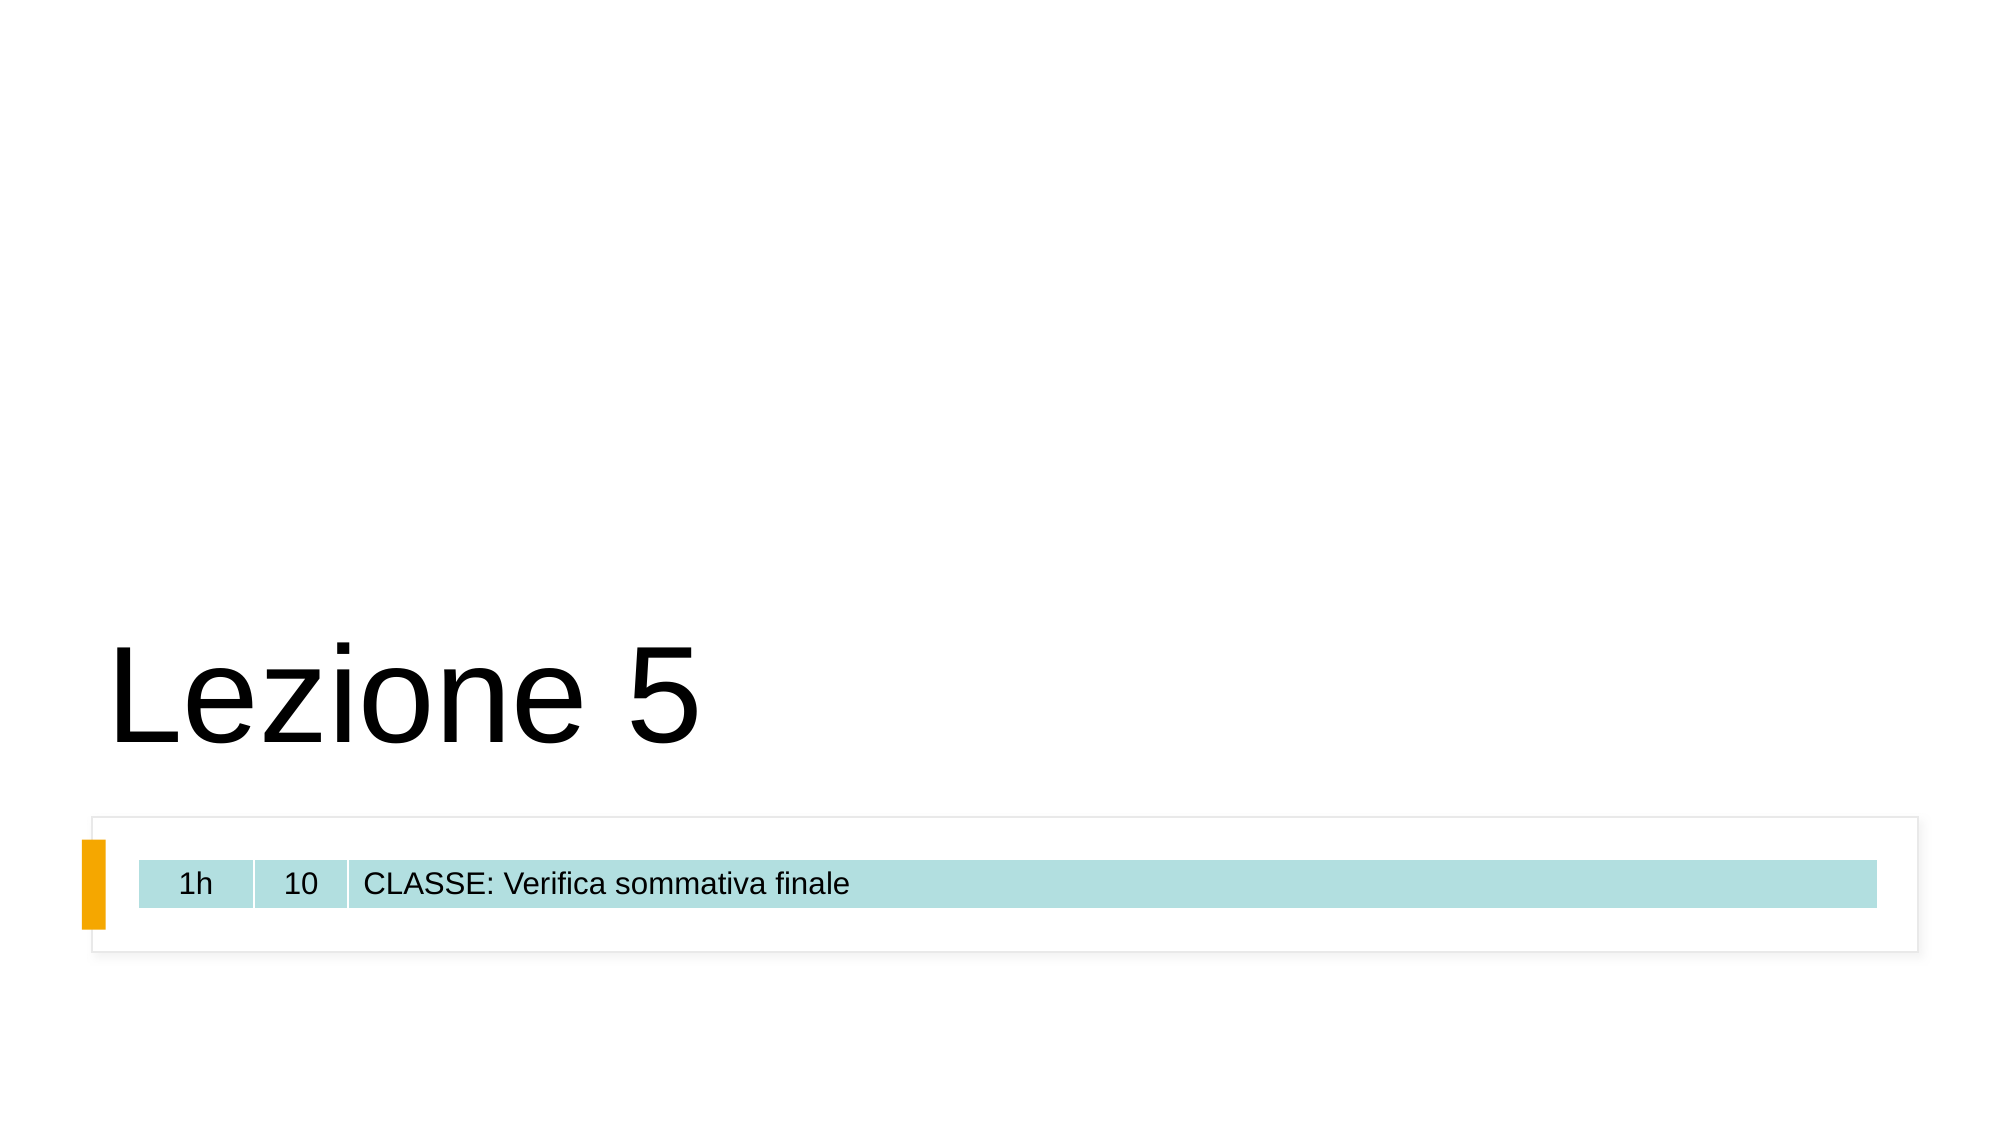

# Lezione 5

| 1h | 10 | CLASSE: Verifica sommativa finale |
| --- | --- | --- |